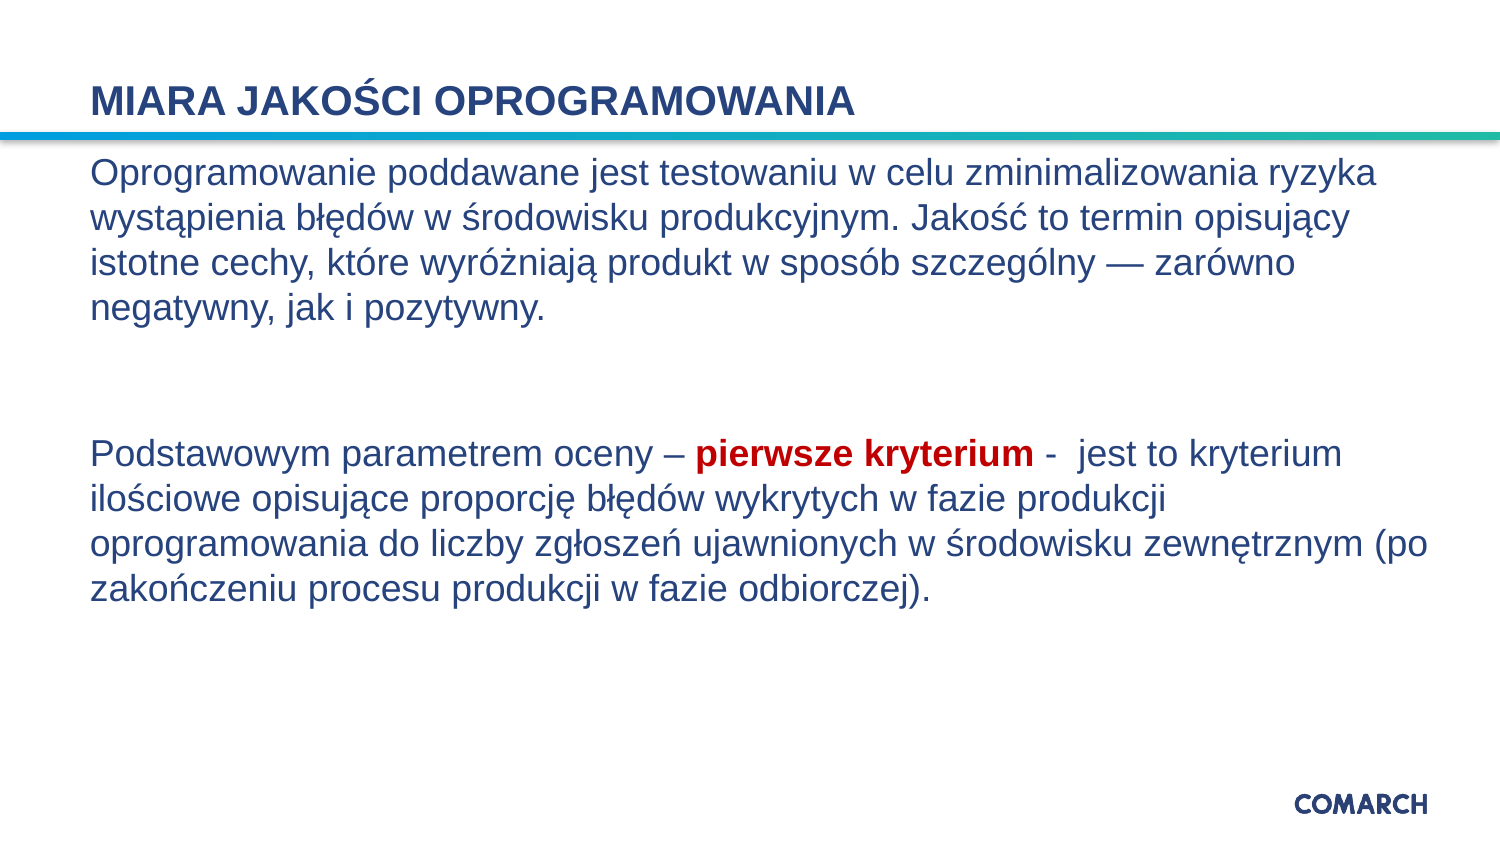

# MIARA JAKOŚCI OPROGRAMOWANIA
Oprogramowanie poddawane jest testowaniu w celu zminimalizowania ryzyka wystąpienia błędów w środowisku produkcyjnym. Jakość to termin opisujący istotne cechy, które wyróżniają produkt w sposób szczególny — zarówno negatywny, jak i pozytywny.

Podstawowym parametrem oceny – pierwsze kryterium -  jest to kryterium ilościowe opisujące proporcję błędów wykrytych w fazie produkcji oprogramowania do liczby zgłoszeń ujawnionych w środowisku zewnętrznym (po zakończeniu procesu produkcji w fazie odbiorczej).